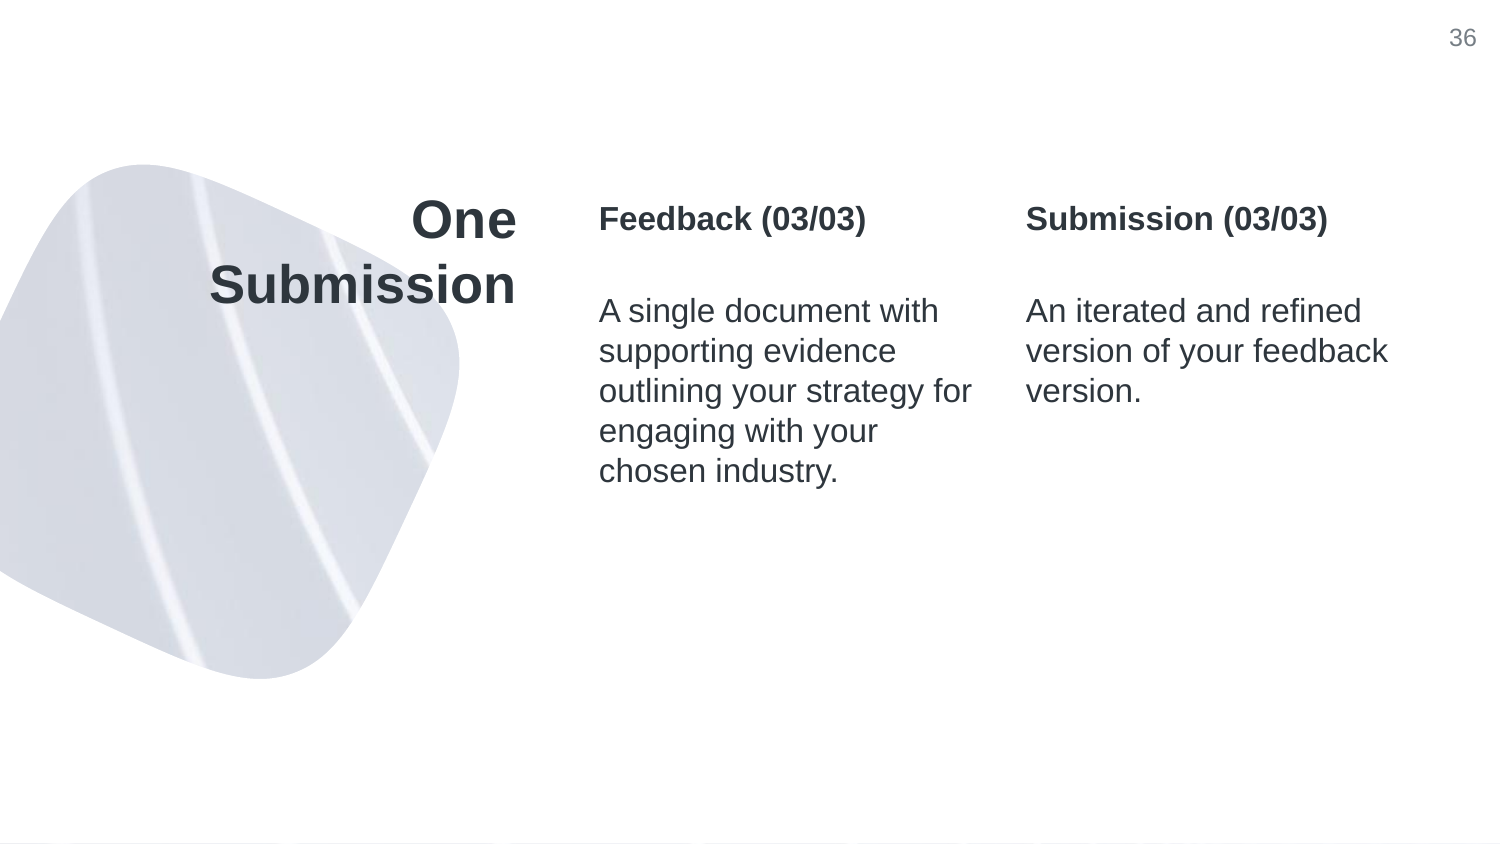

36
# One Submission
Feedback (03/03)
A single document with supporting evidence outlining your strategy for engaging with your chosen industry.
Submission (03/03)
An iterated and refined version of your feedback version.